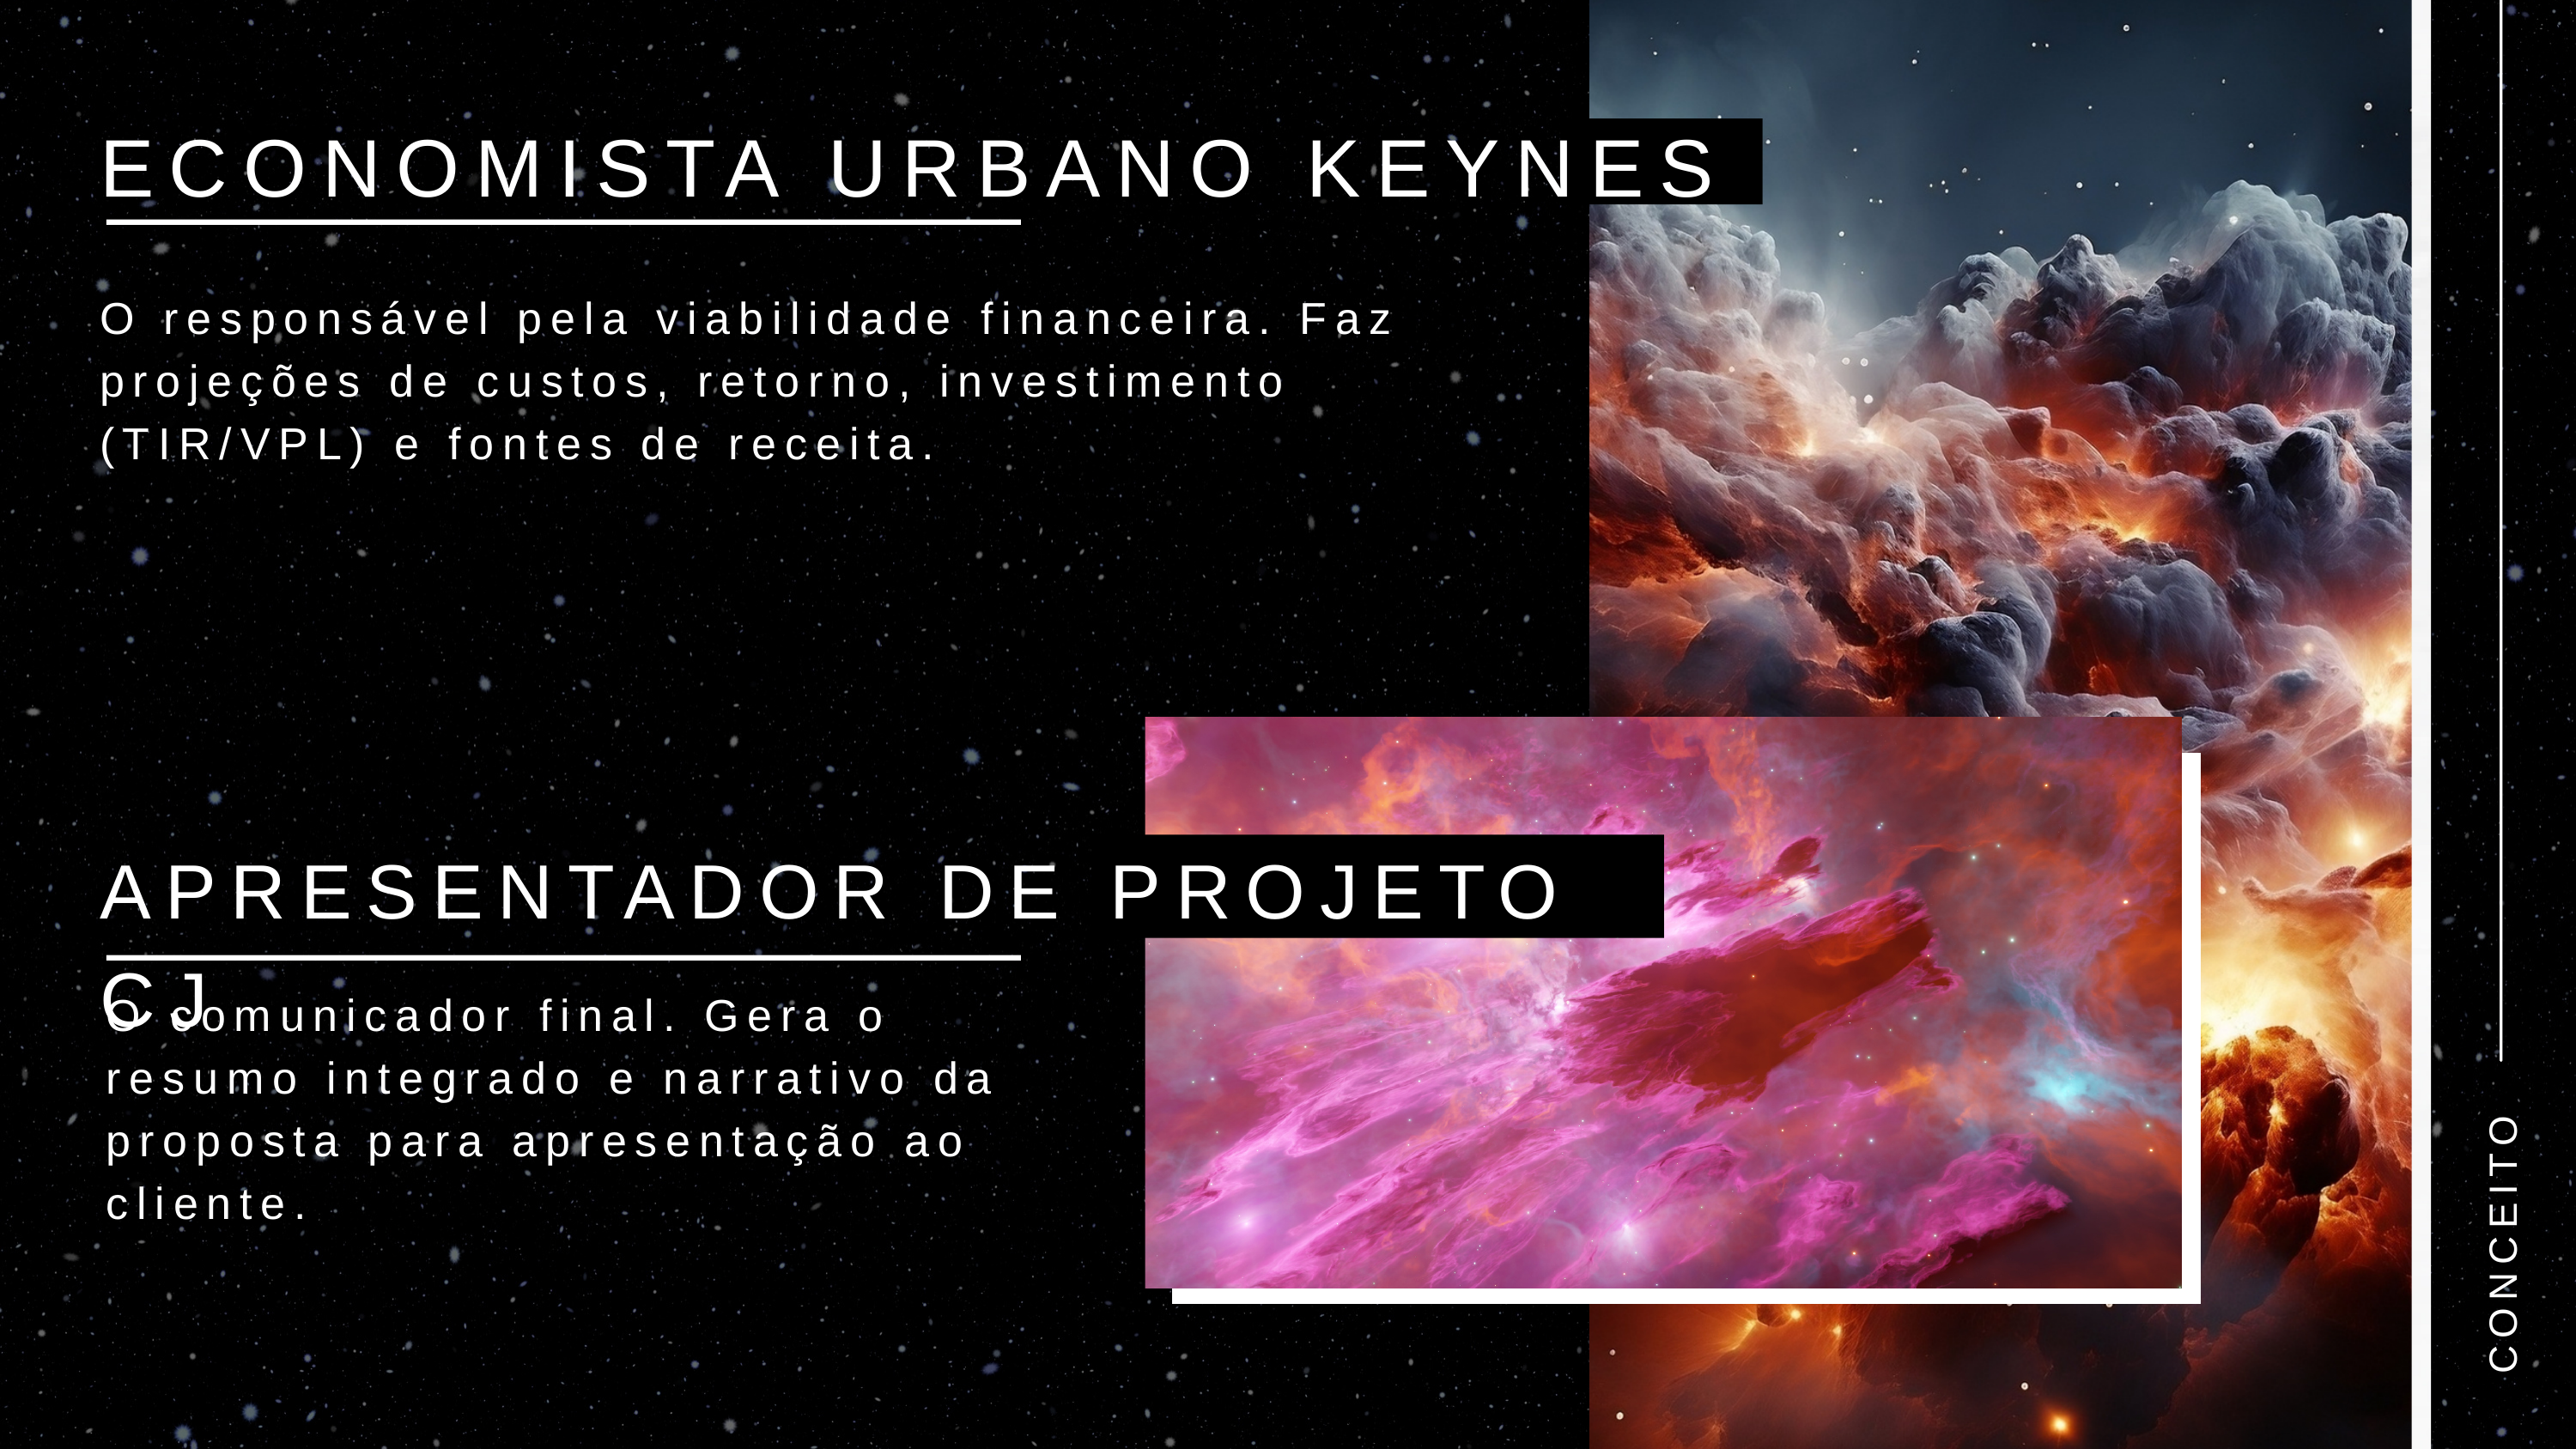

ECONOMISTA URBANO KEYNES

O responsável pela viabilidade financeira. Faz projeções de custos, retorno, investimento (TIR/VPL) e fontes de receita.

APRESENTADOR DE PROJETO CJ

O comunicador final. Gera o resumo integrado e narrativo da proposta para apresentação ao cliente.

CONCEITO